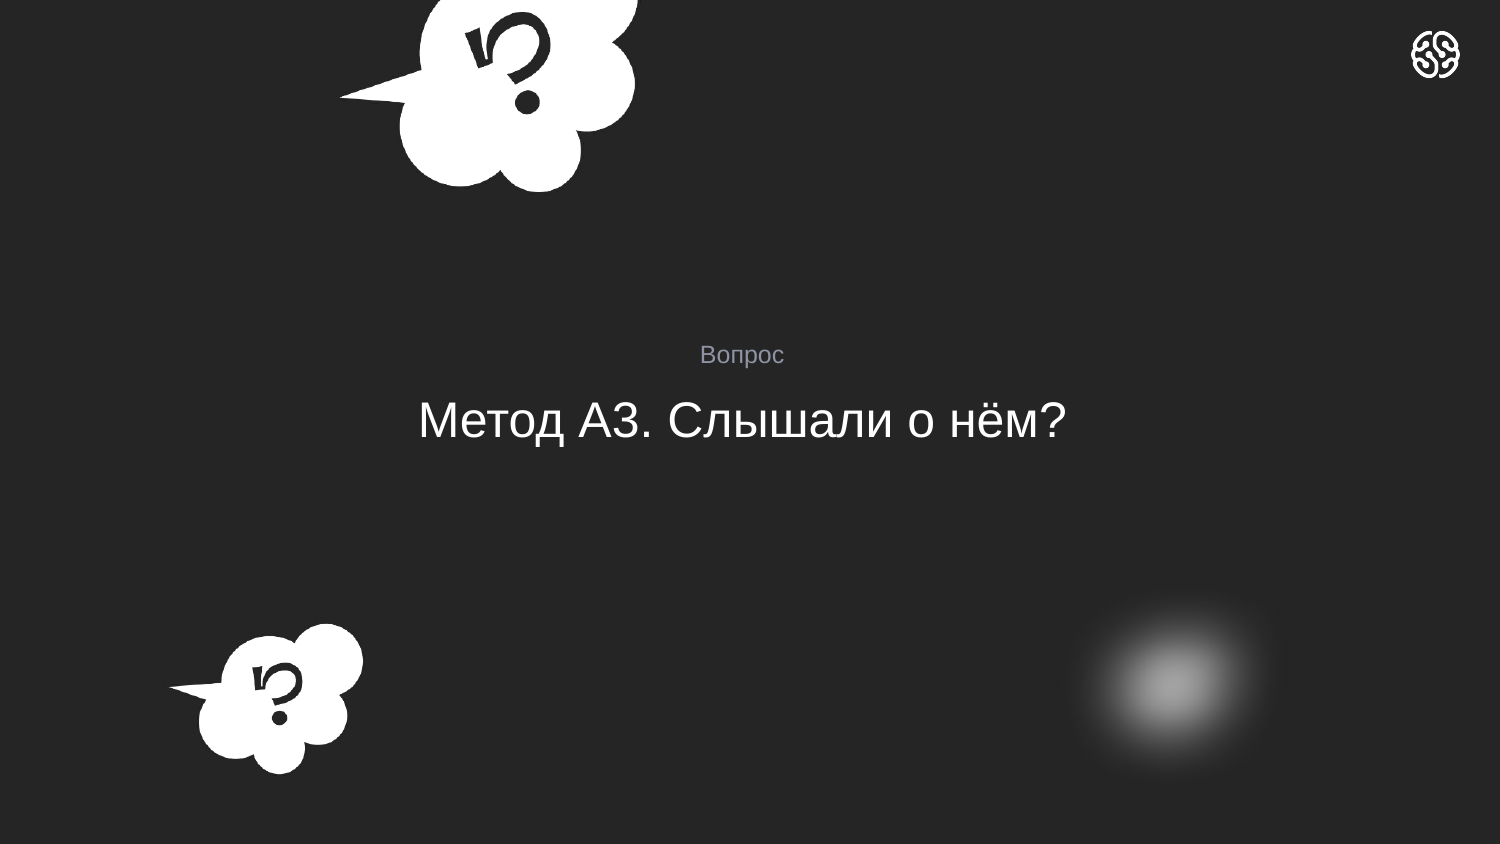

Вопрос
# Метод А3. Слышали о нём?